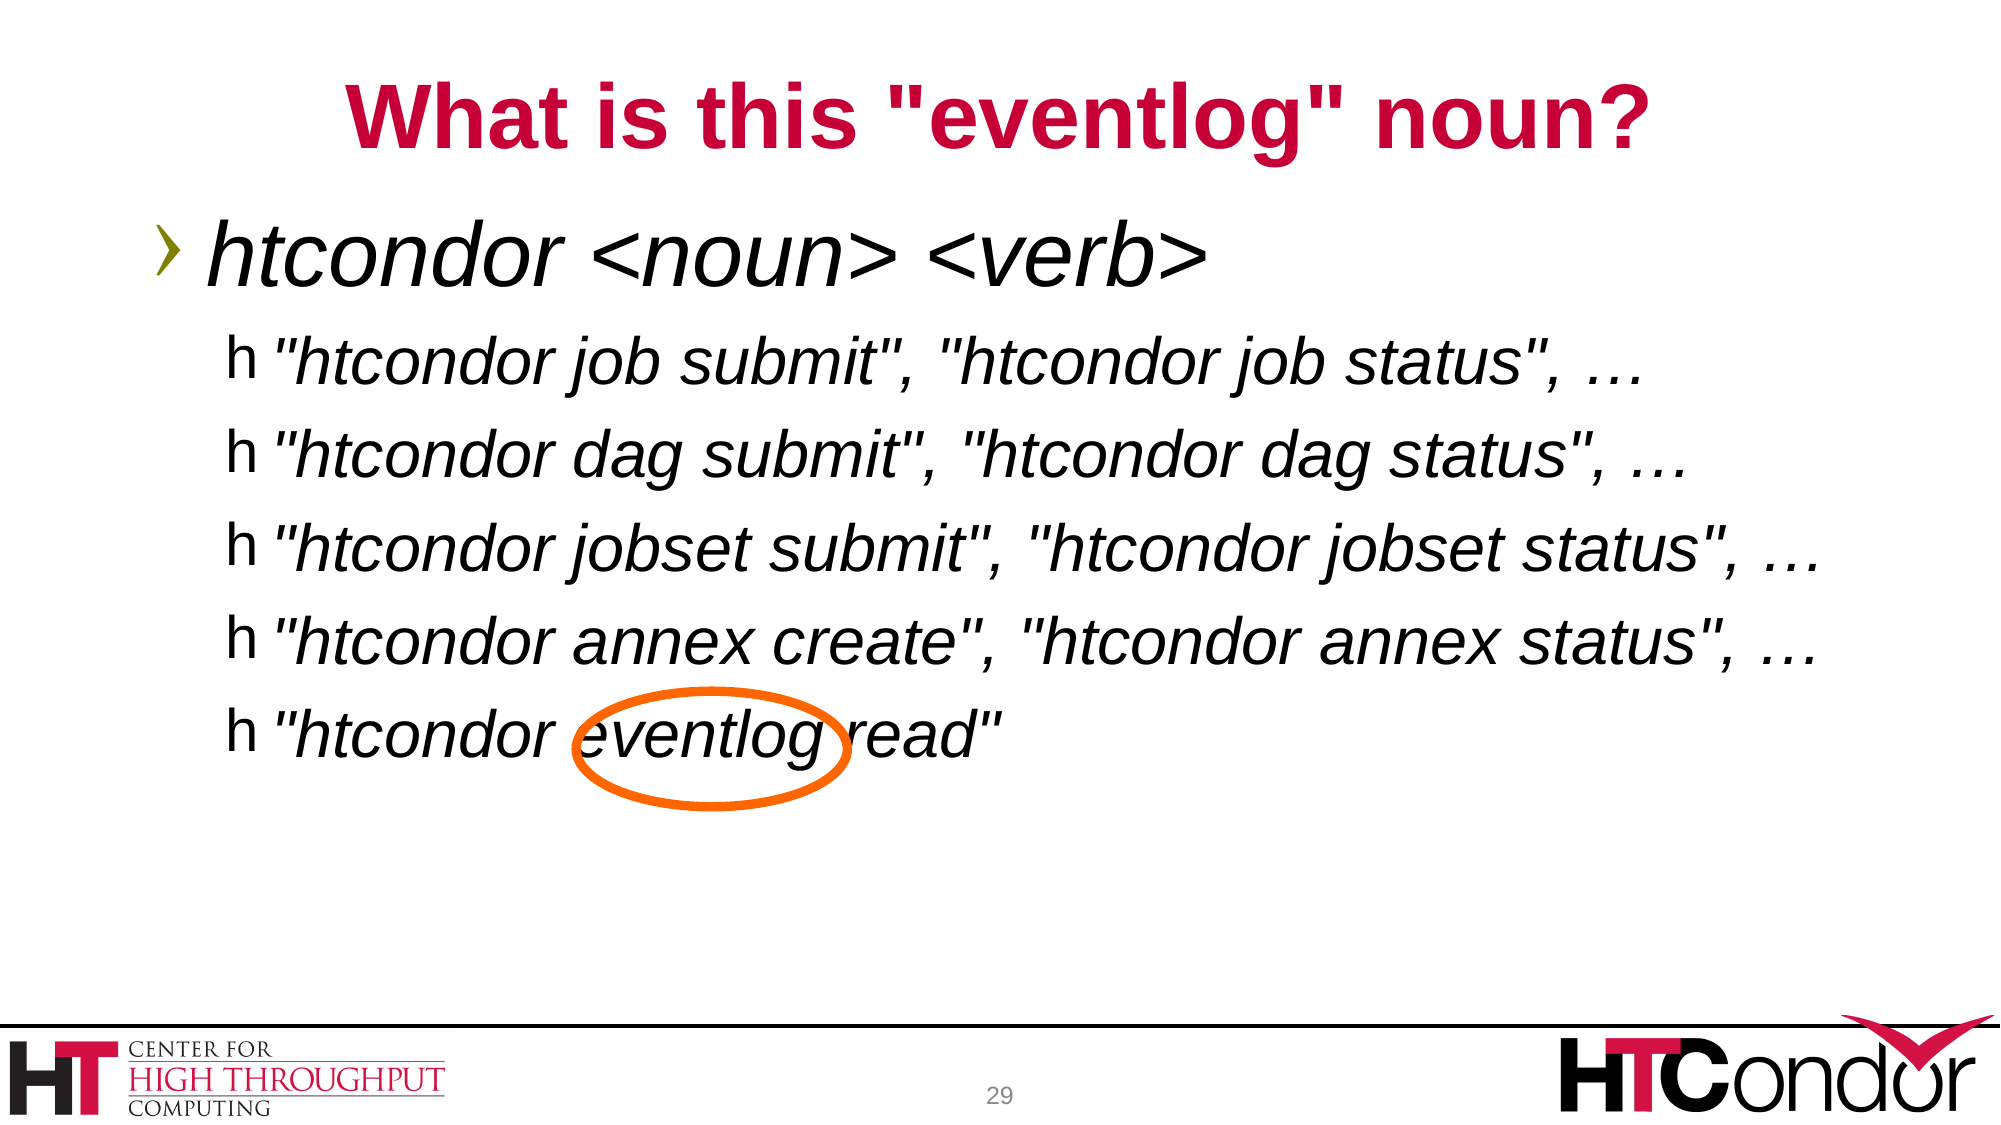

# What is this "eventlog" noun?
htcondor <noun> <verb>
"htcondor job submit", "htcondor job status", …
"htcondor dag submit", "htcondor dag status", …
"htcondor jobset submit", "htcondor jobset status", …
"htcondor annex create", "htcondor annex status", …
"htcondor eventlog read"

29